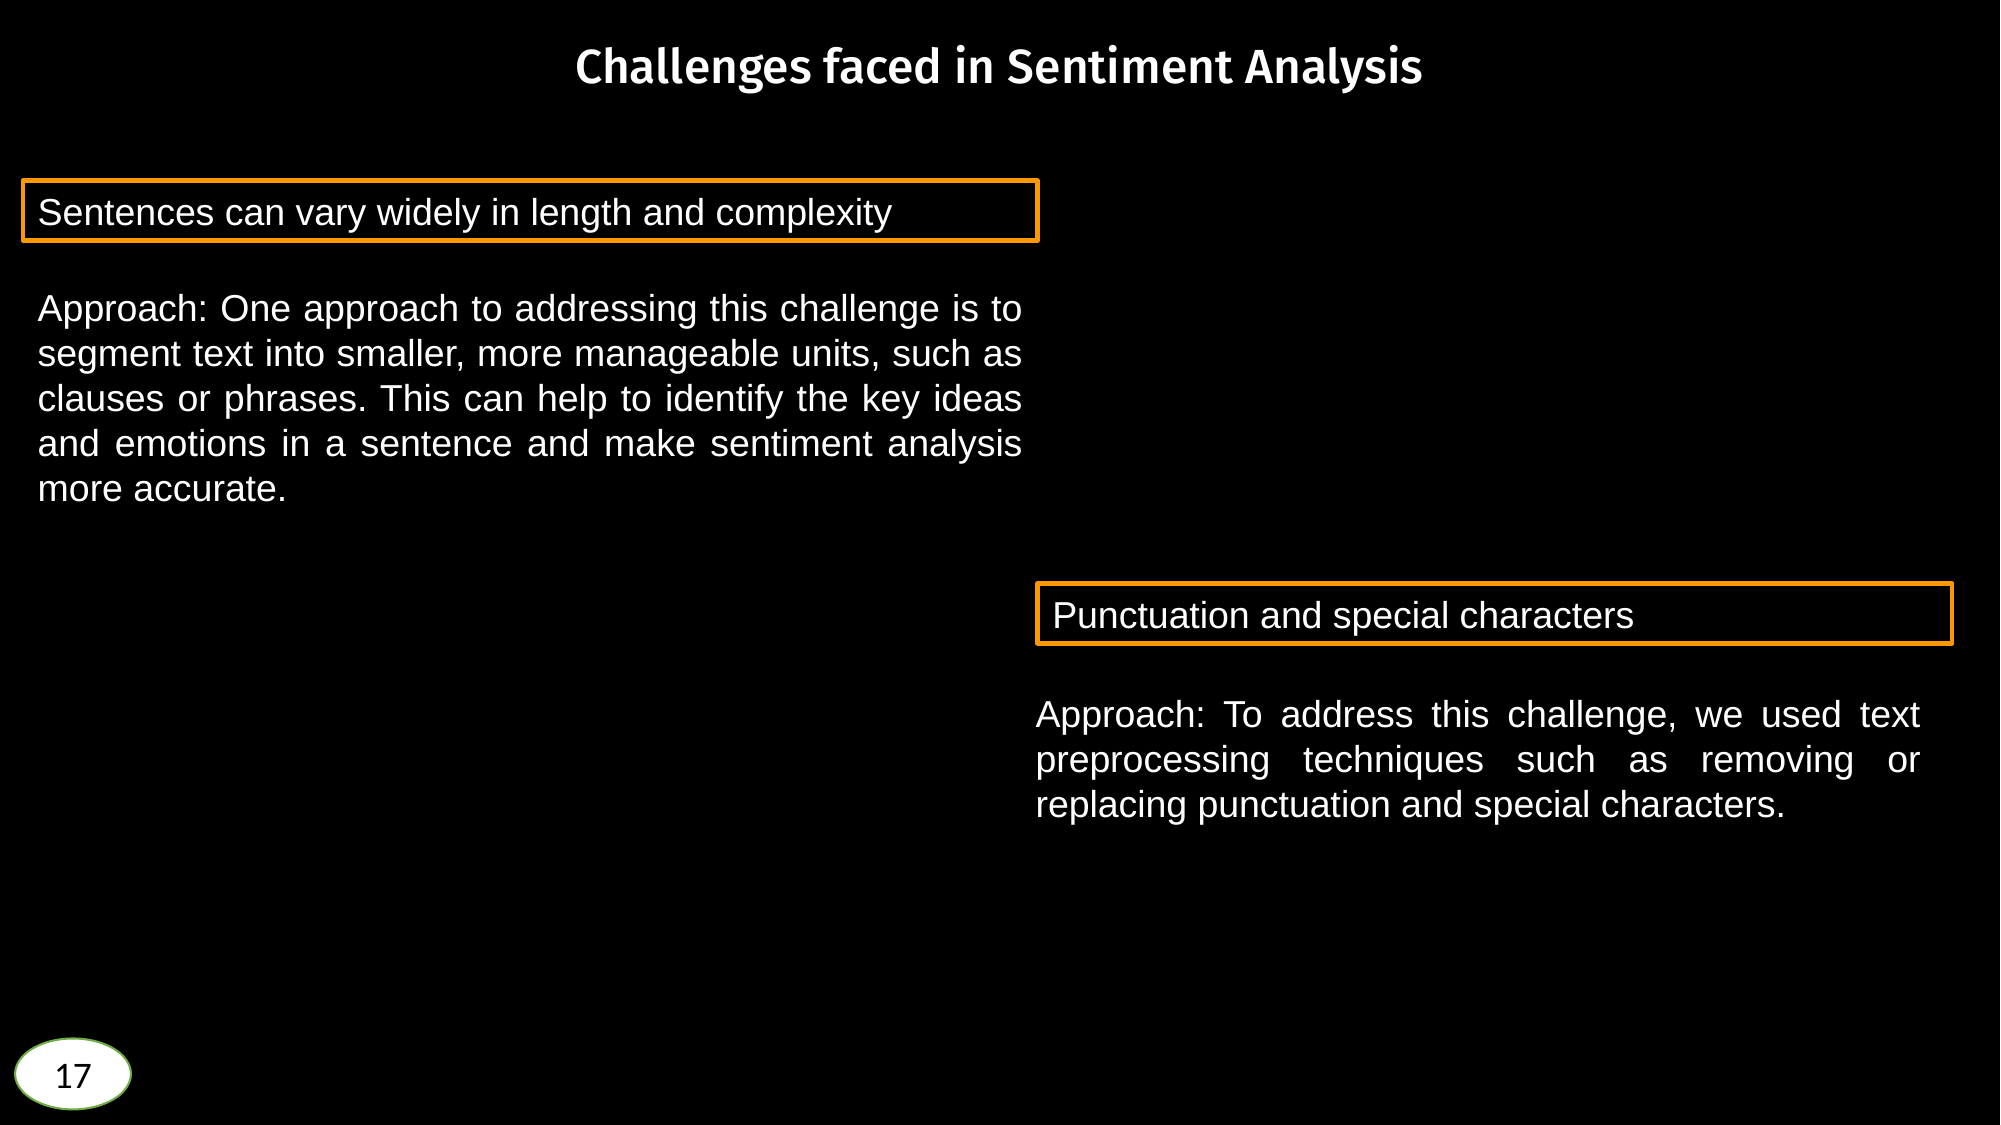

Challenges faced in Sentiment Analysis
Sentences can vary widely in length and complexity

Approach: One approach to addressing this challenge is to segment text into smaller, more manageable units, such as clauses or phrases. This can help to identify the key ideas and emotions in a sentence and make sentiment analysis more accurate.
Punctuation and special characters
Approach: To address this challenge, we used text preprocessing techniques such as removing or replacing punctuation and special characters.

17